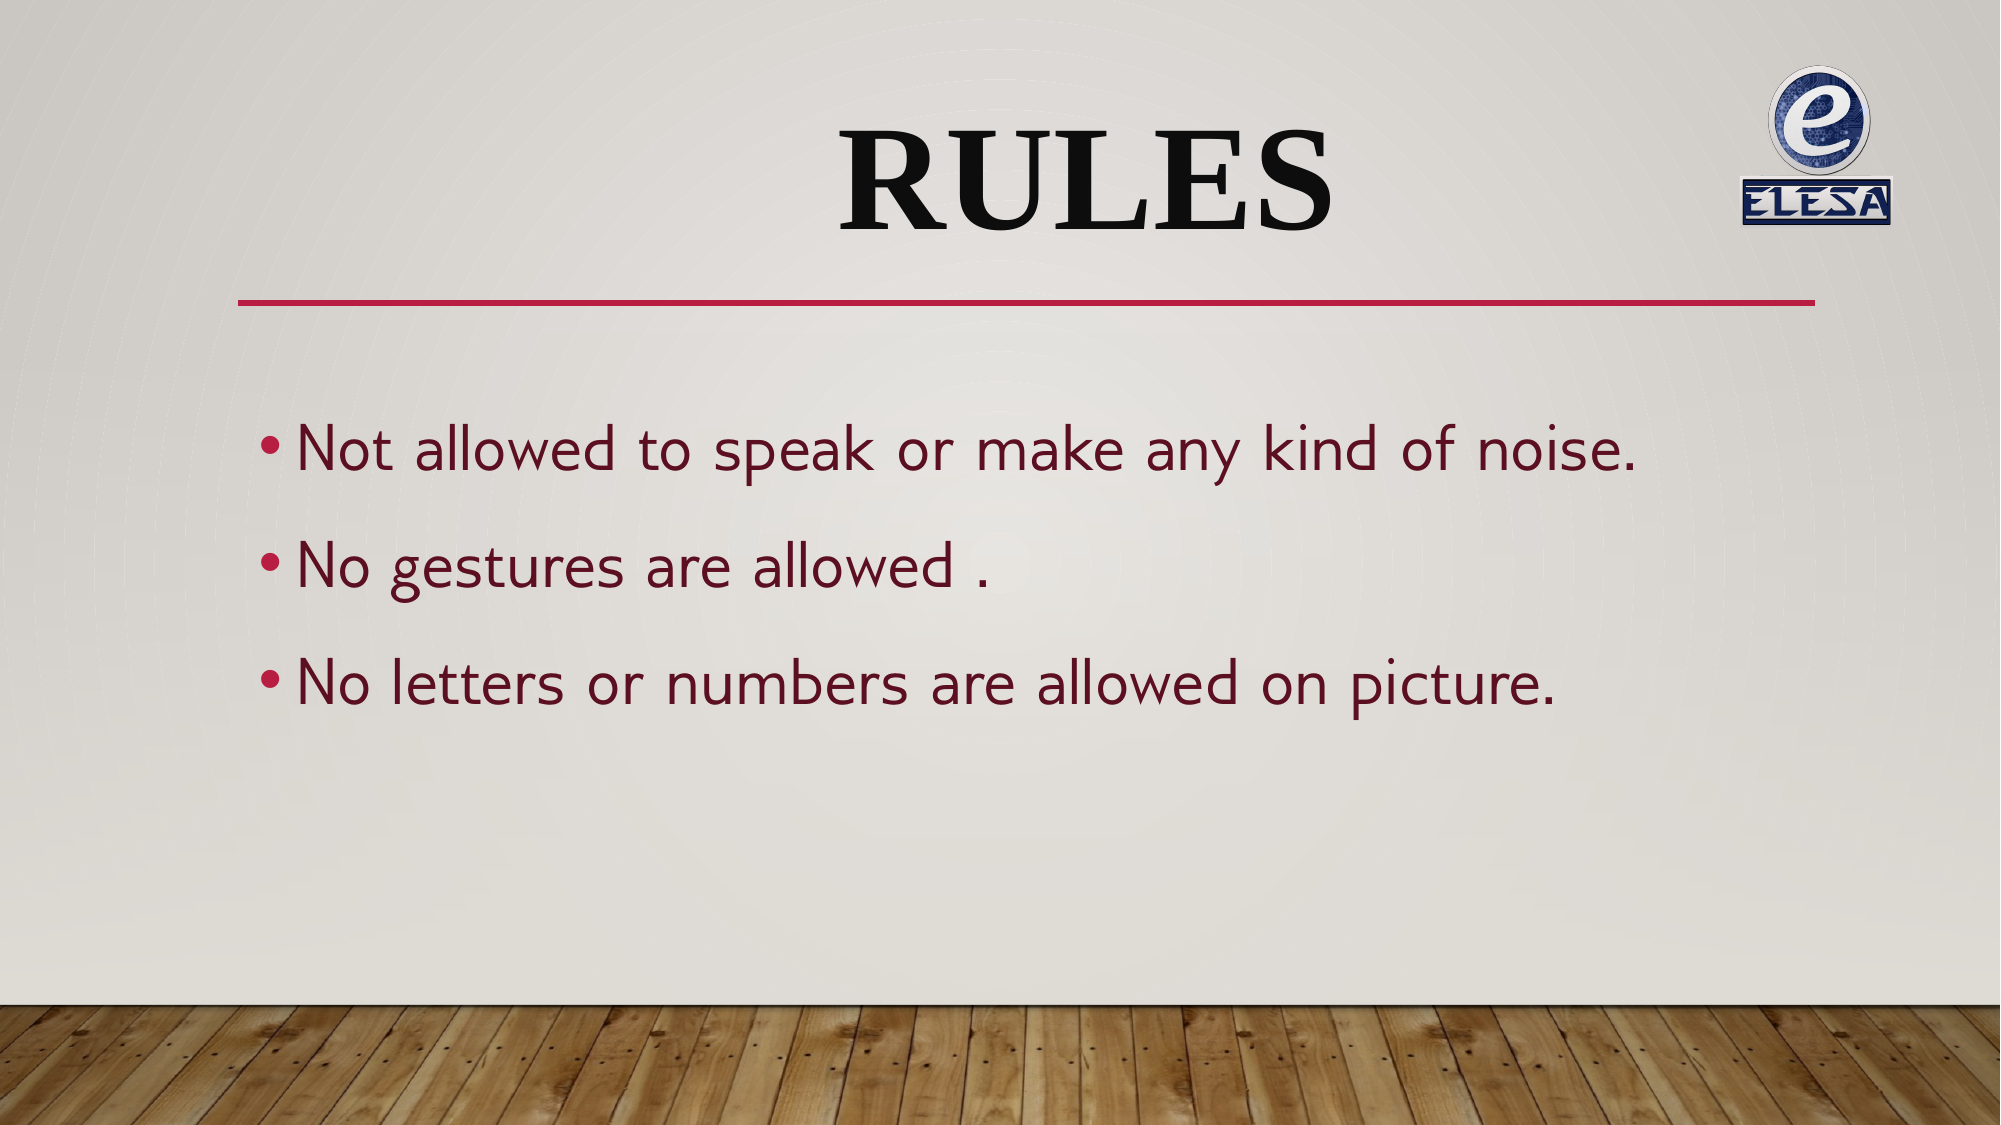

RULES
Not allowed to speak or make any kind of noise.
No gestures are allowed .
No letters or numbers are allowed on picture.